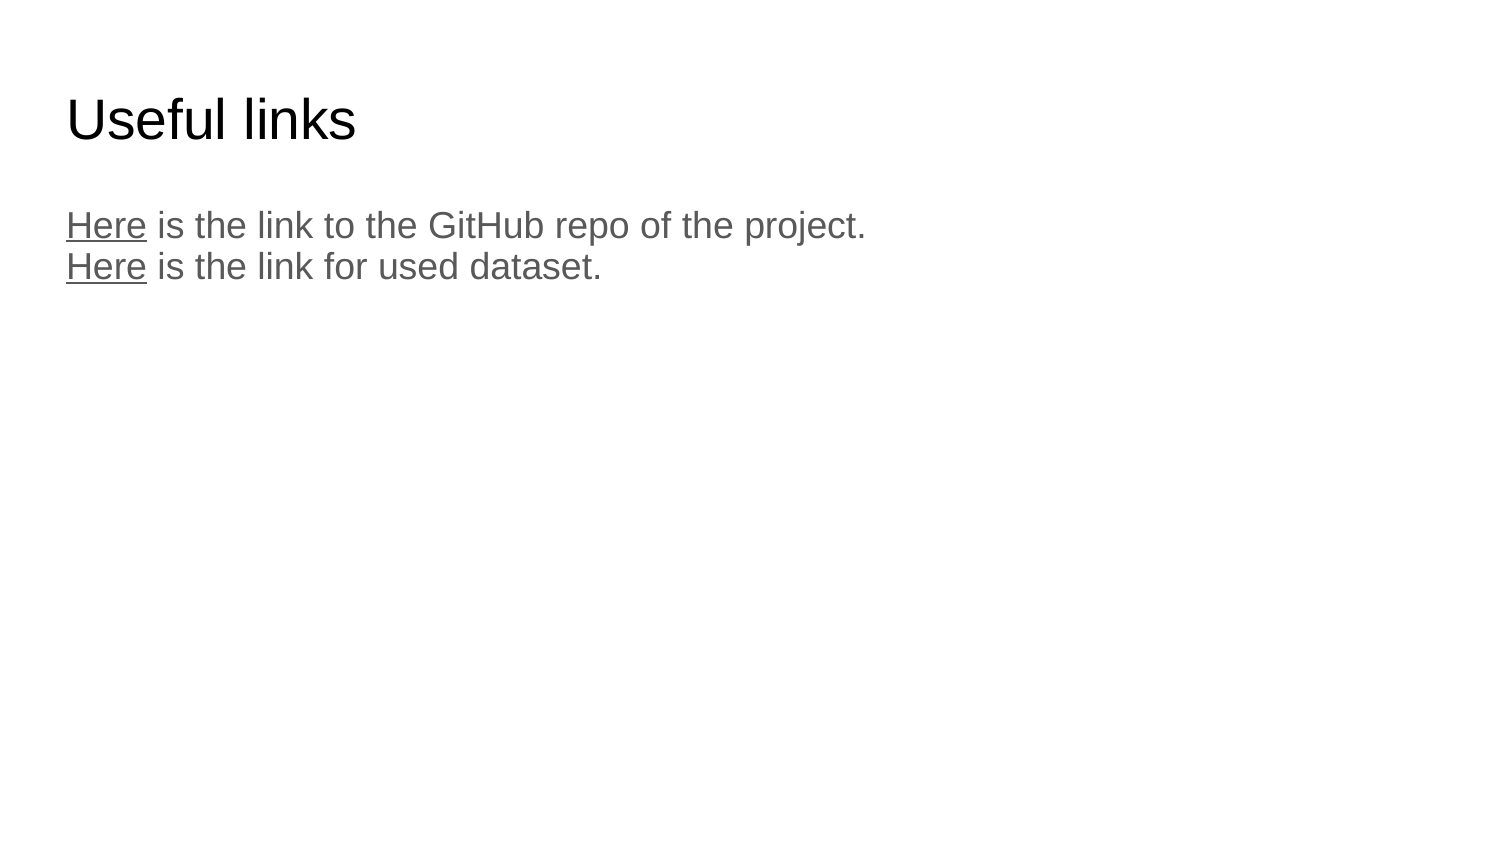

# Useful links
Here is the link to the GitHub repo of the project.
Here is the link for used dataset.